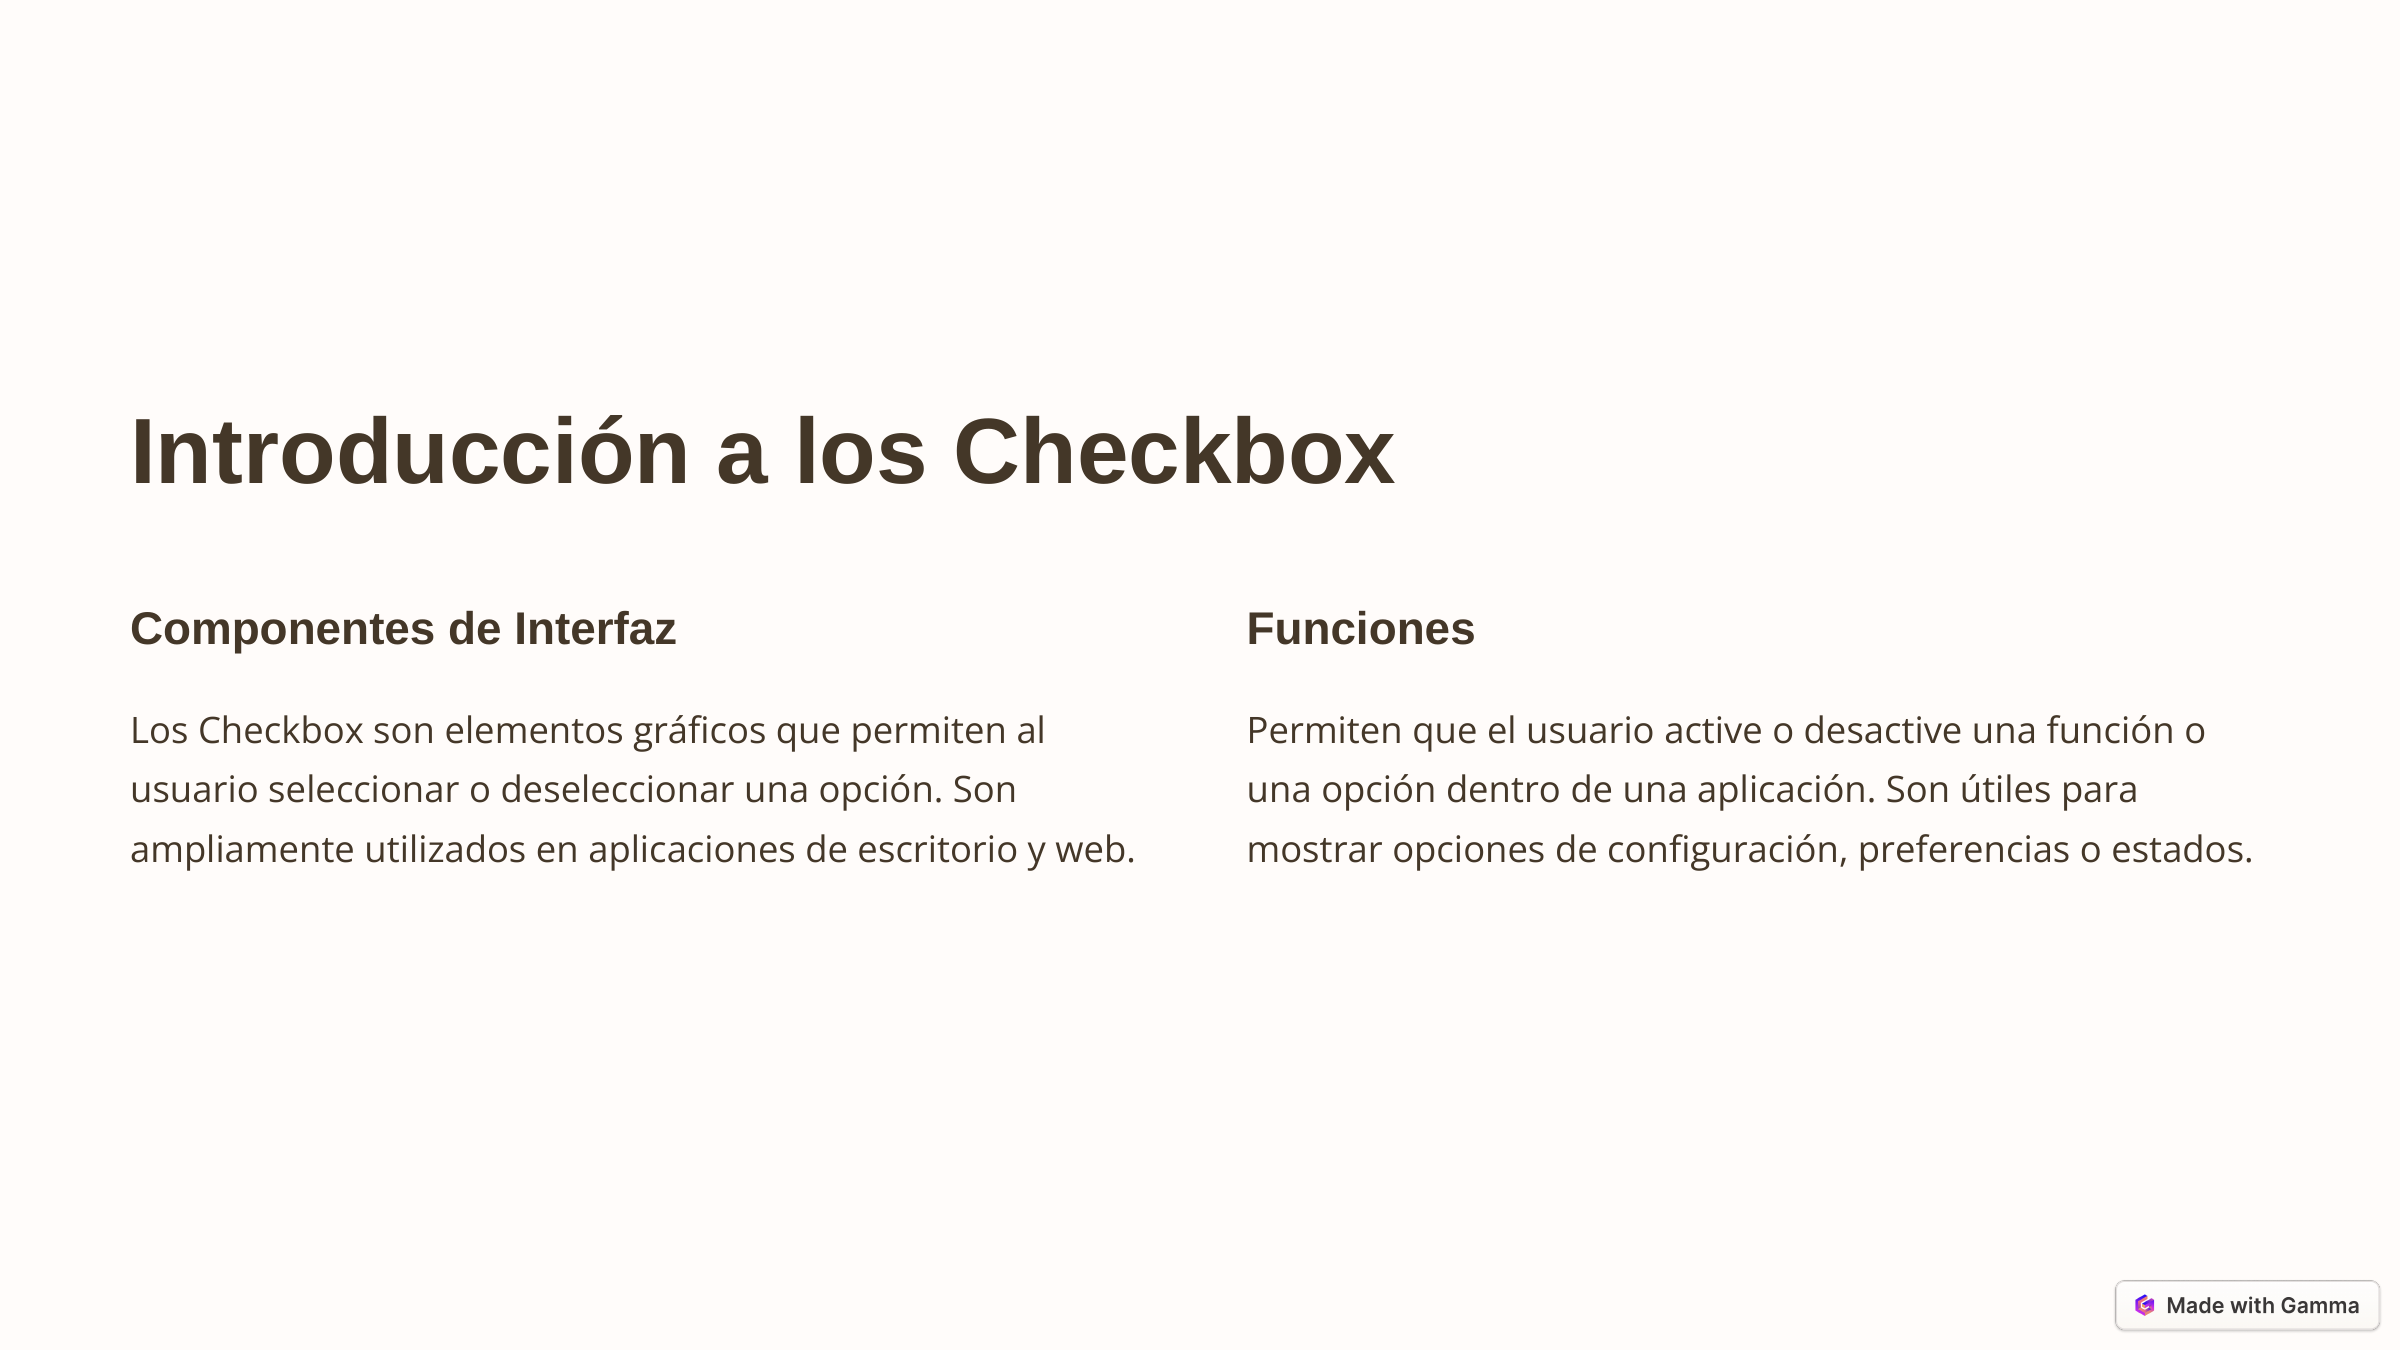

Introducción a los Checkbox
Componentes de Interfaz
Funciones
Los Checkbox son elementos gráficos que permiten al usuario seleccionar o deseleccionar una opción. Son ampliamente utilizados en aplicaciones de escritorio y web.
Permiten que el usuario active o desactive una función o una opción dentro de una aplicación. Son útiles para mostrar opciones de configuración, preferencias o estados.